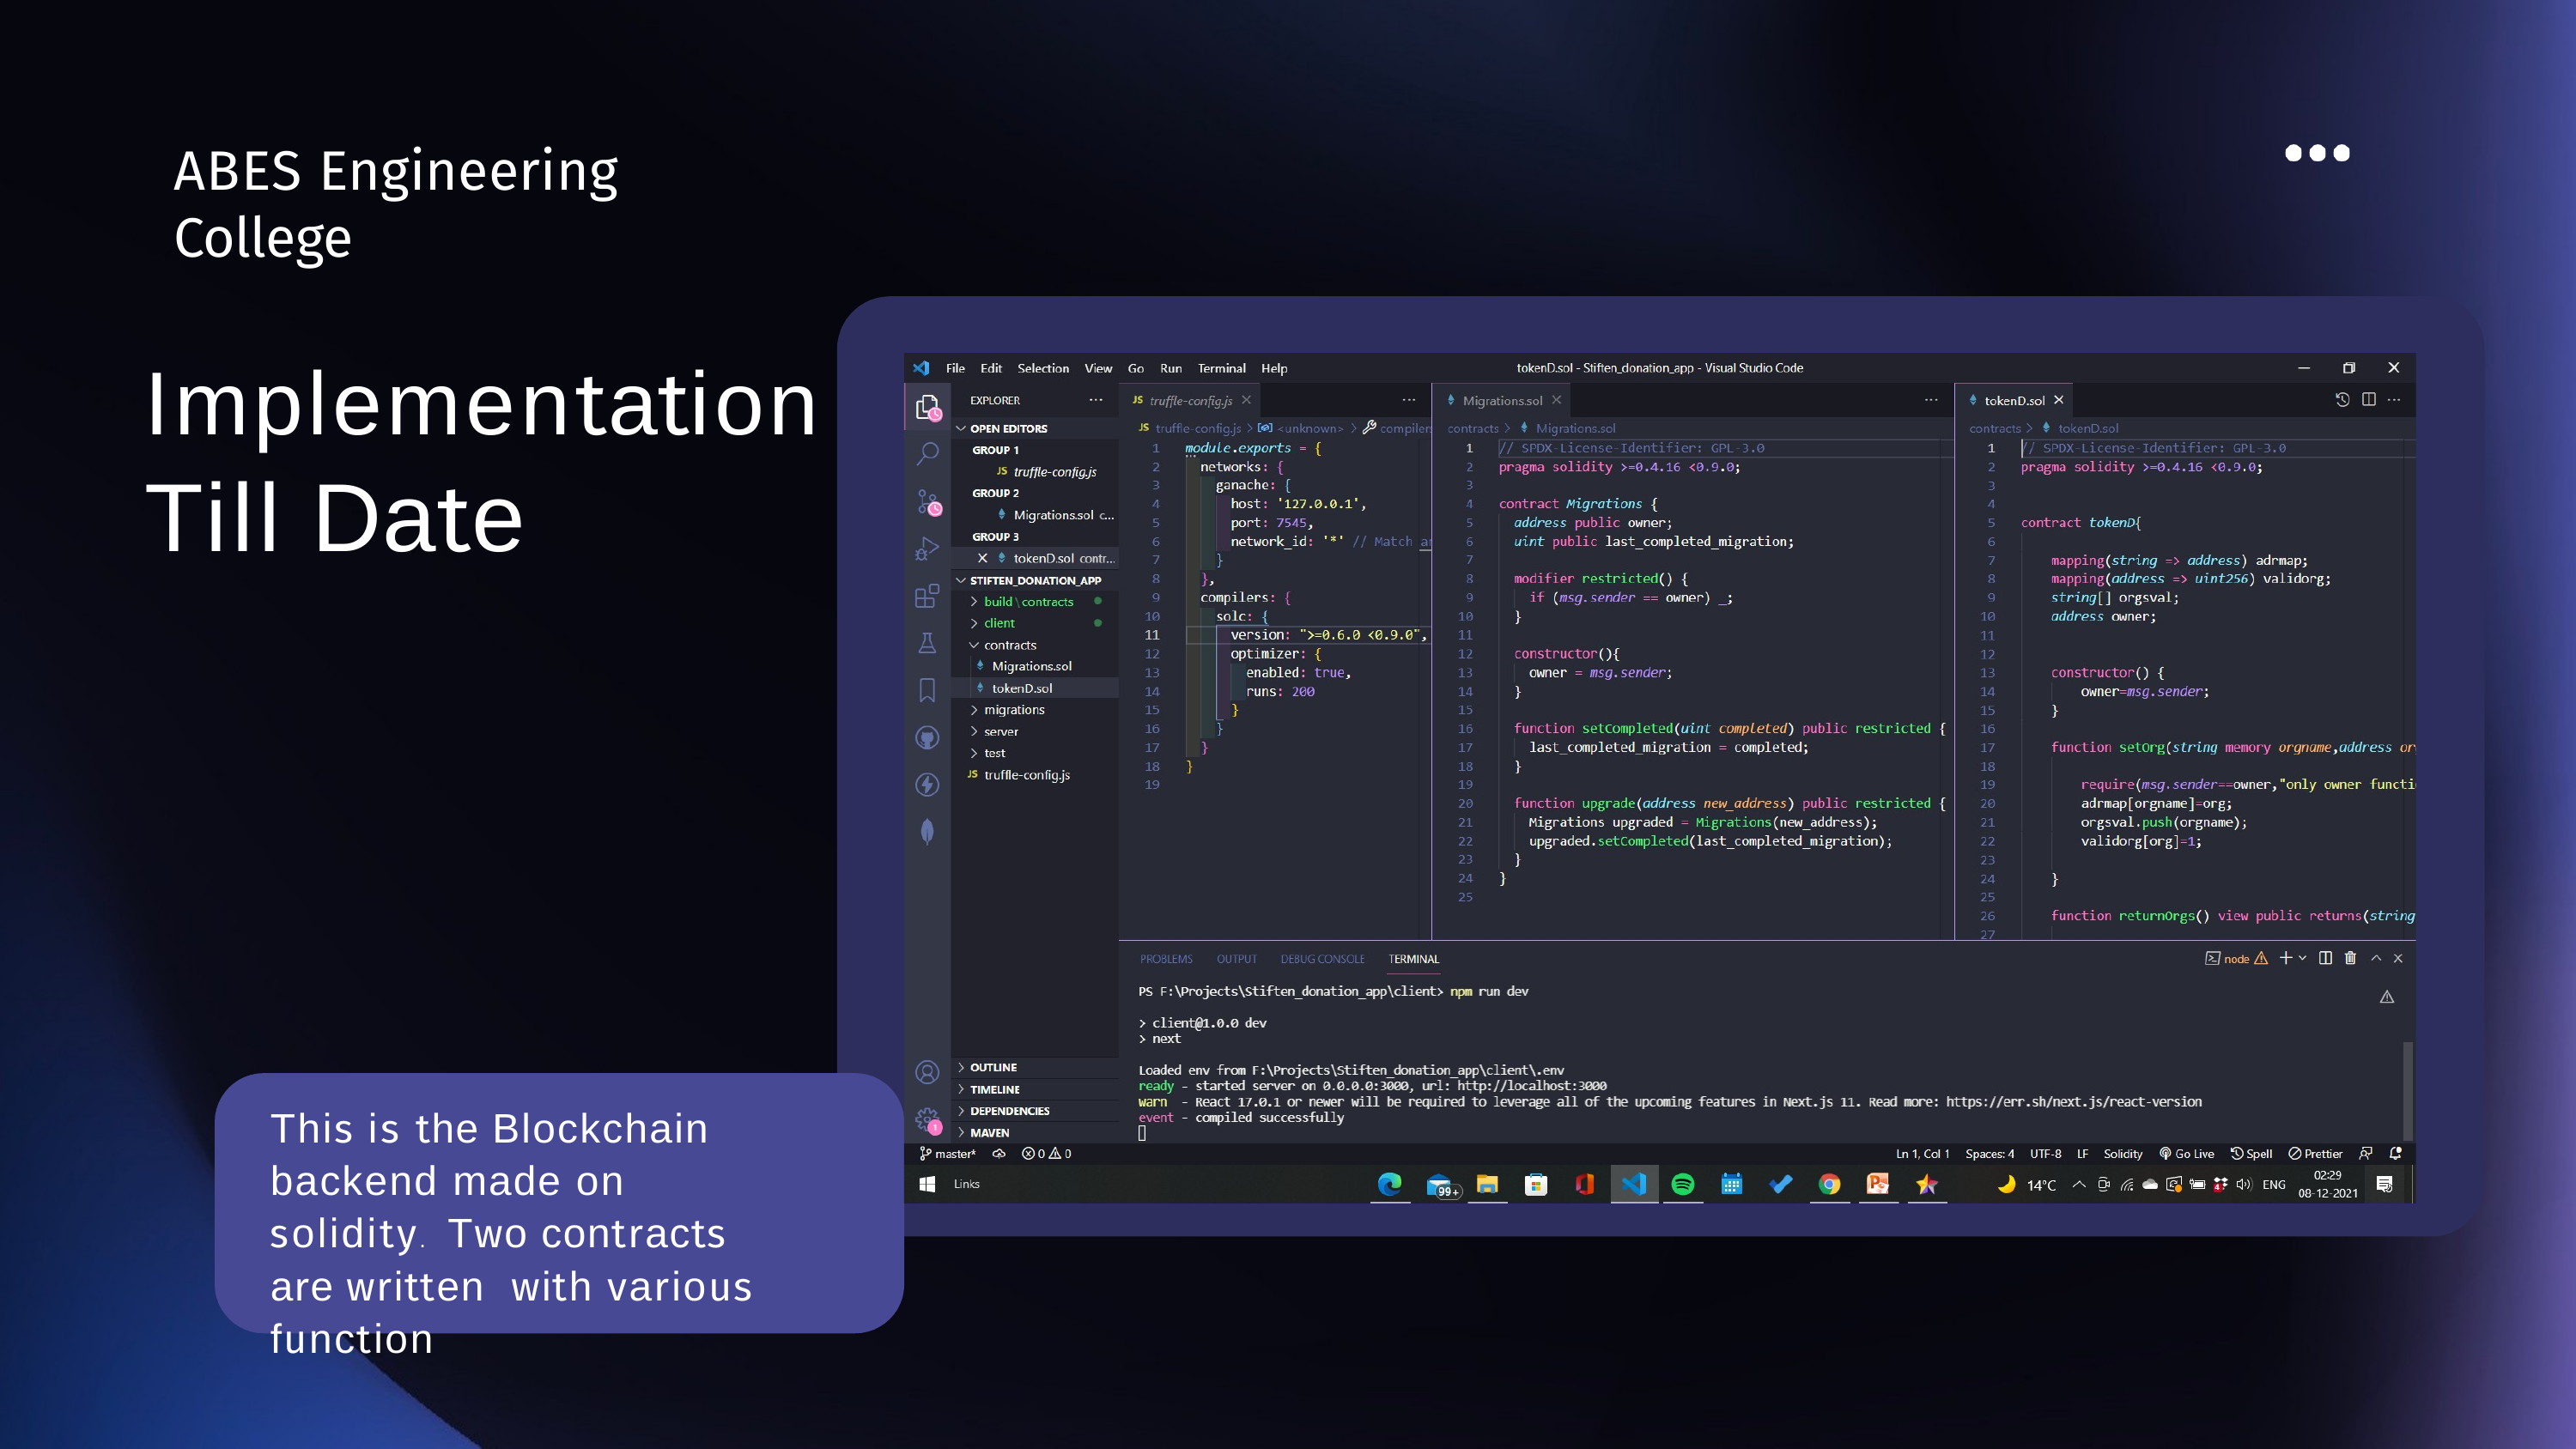

ABES Engineering College

# Implementation
Till Date

This is the Blockchain  backend made on solidity.  Two contracts are written  with various function